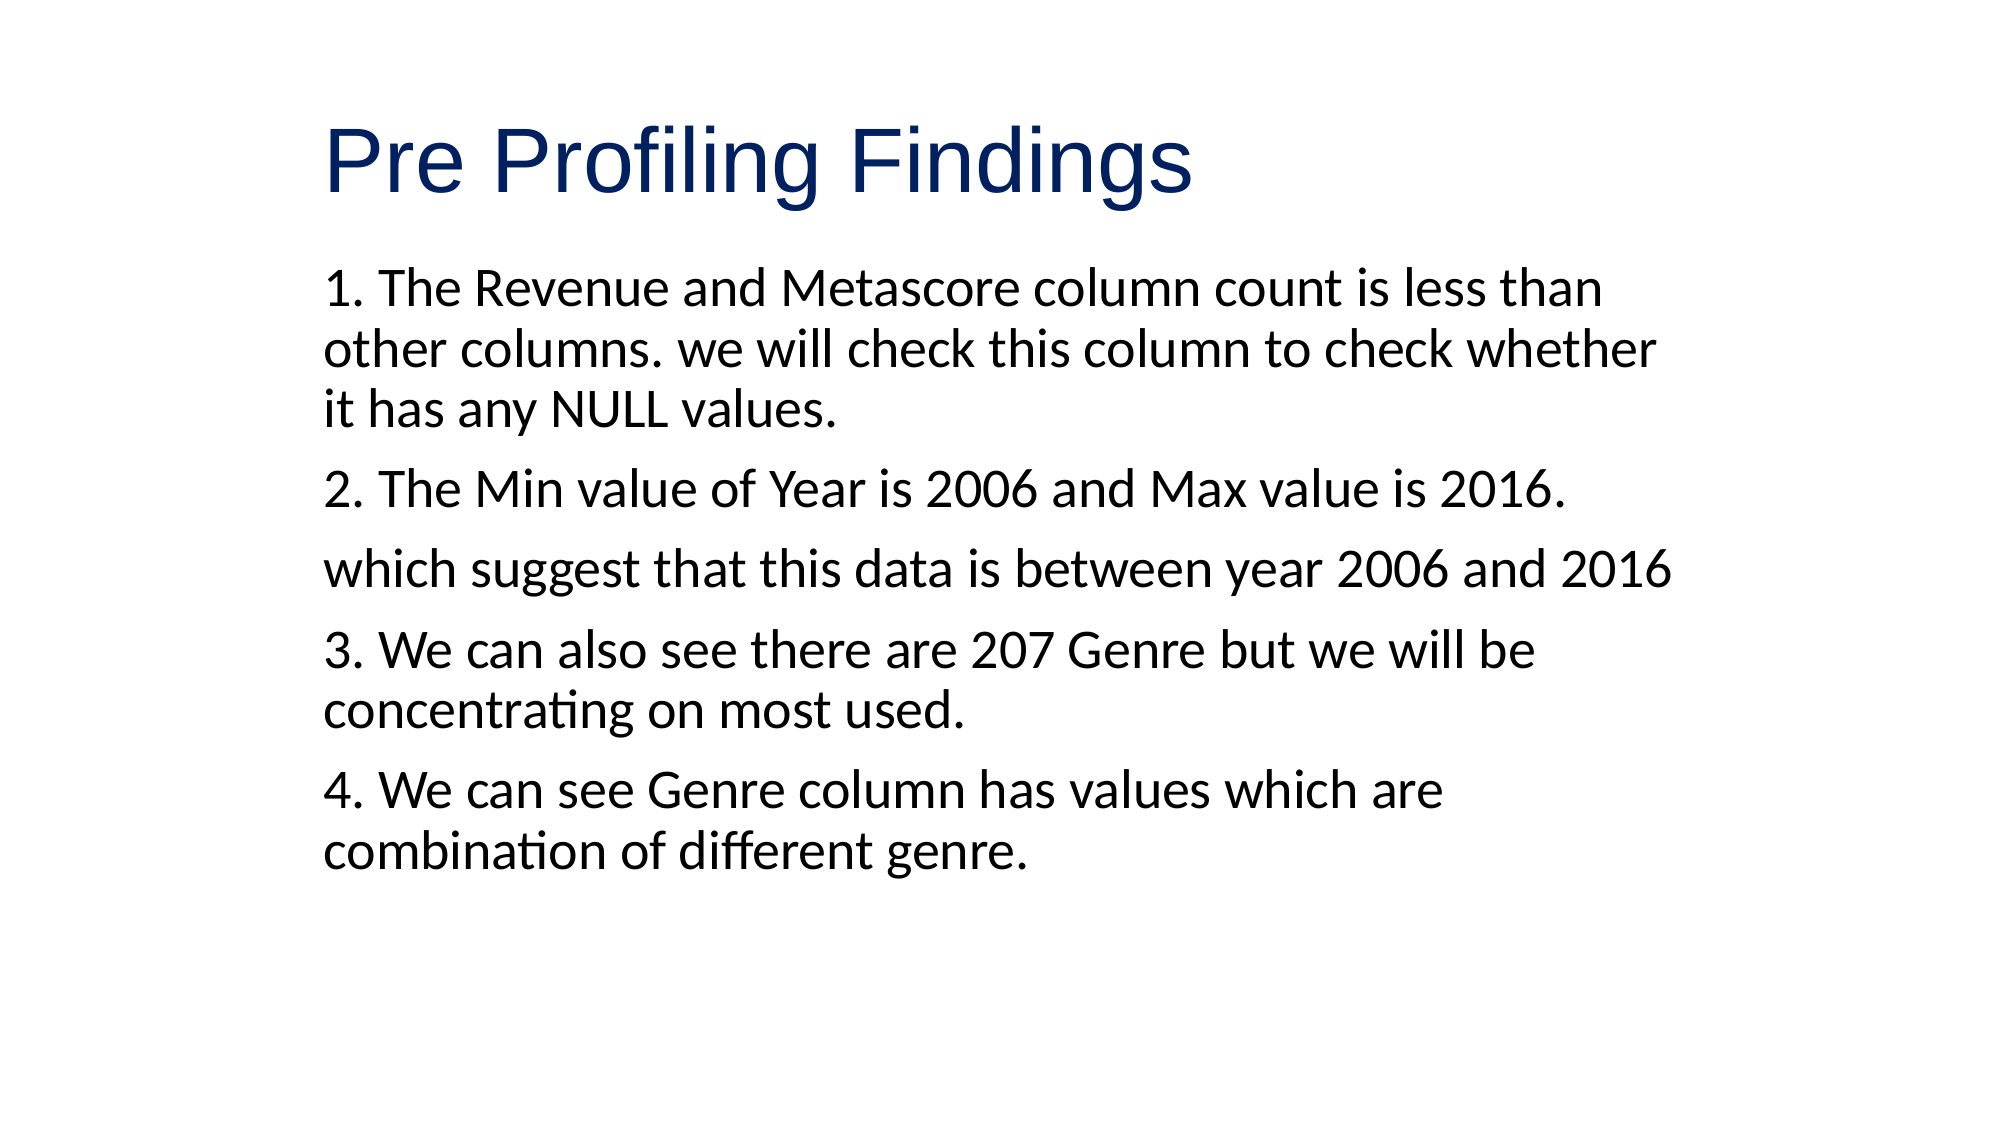

# Pre Profiling Findings
1. The Revenue and Metascore column count is less than other columns. we will check this column to check whether it has any NULL values.
2. The Min value of Year is 2006 and Max value is 2016.
which suggest that this data is between year 2006 and 2016
3. We can also see there are 207 Genre but we will be concentrating on most used.
4. We can see Genre column has values which are combination of different genre.